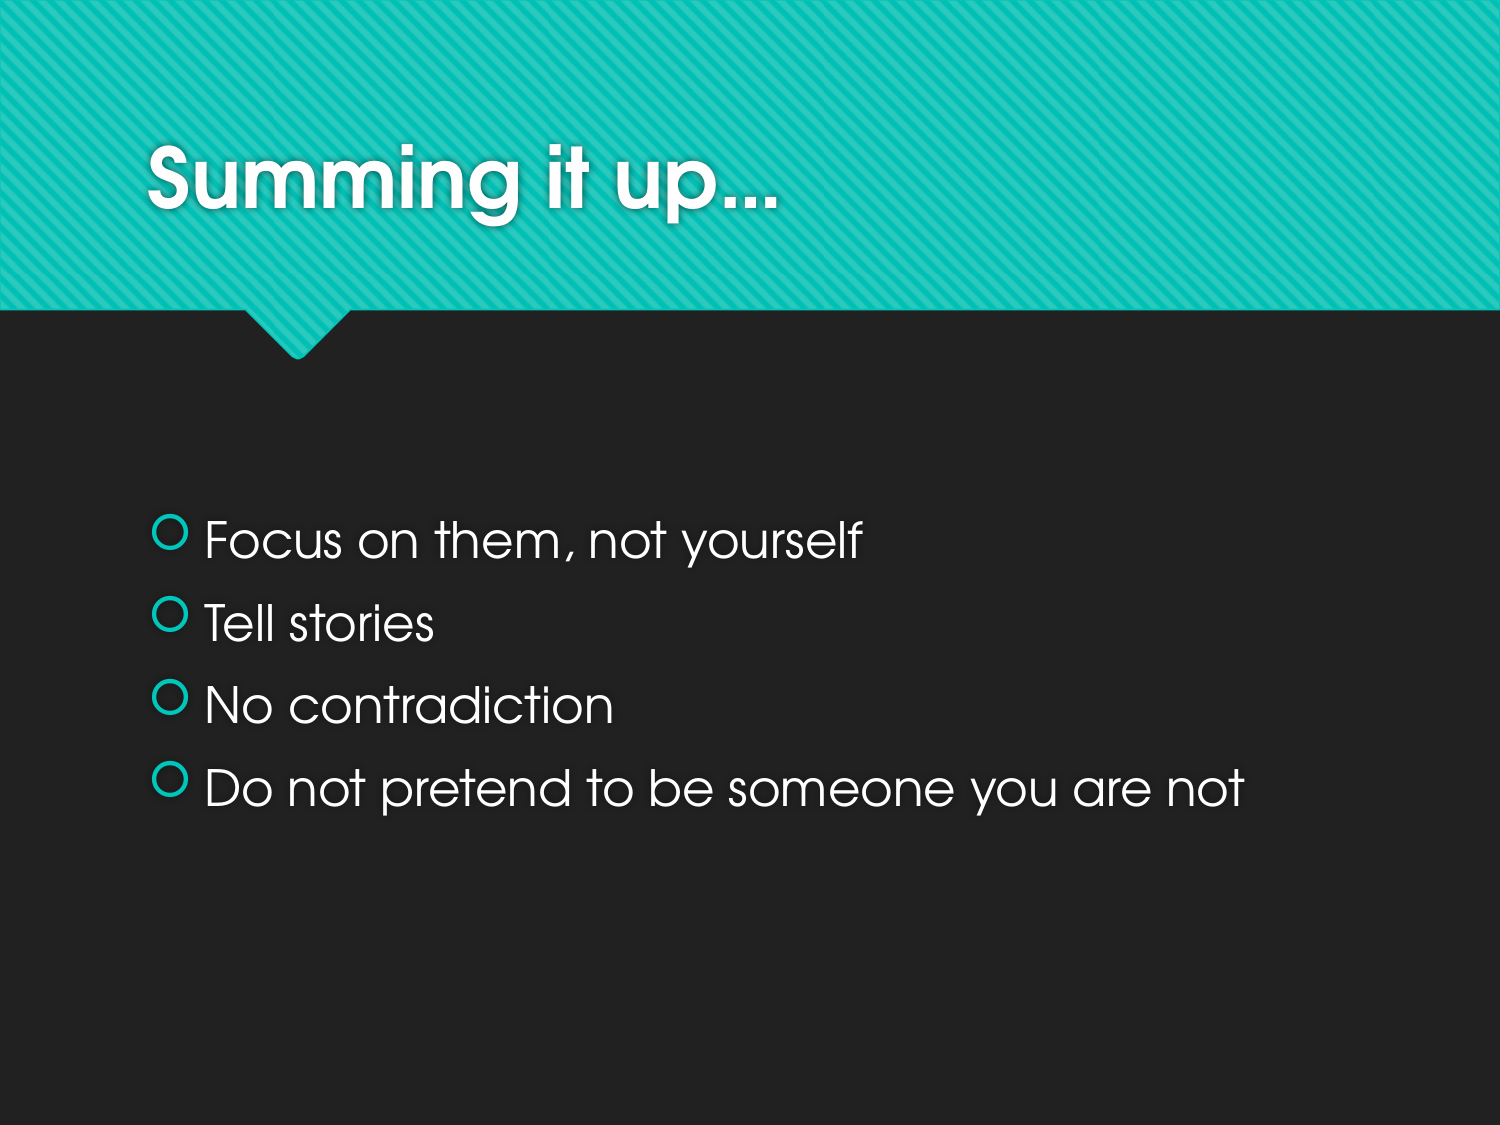

# Summing it up…
Focus on them, not yourself
Tell stories
No contradiction
Do not pretend to be someone you are not